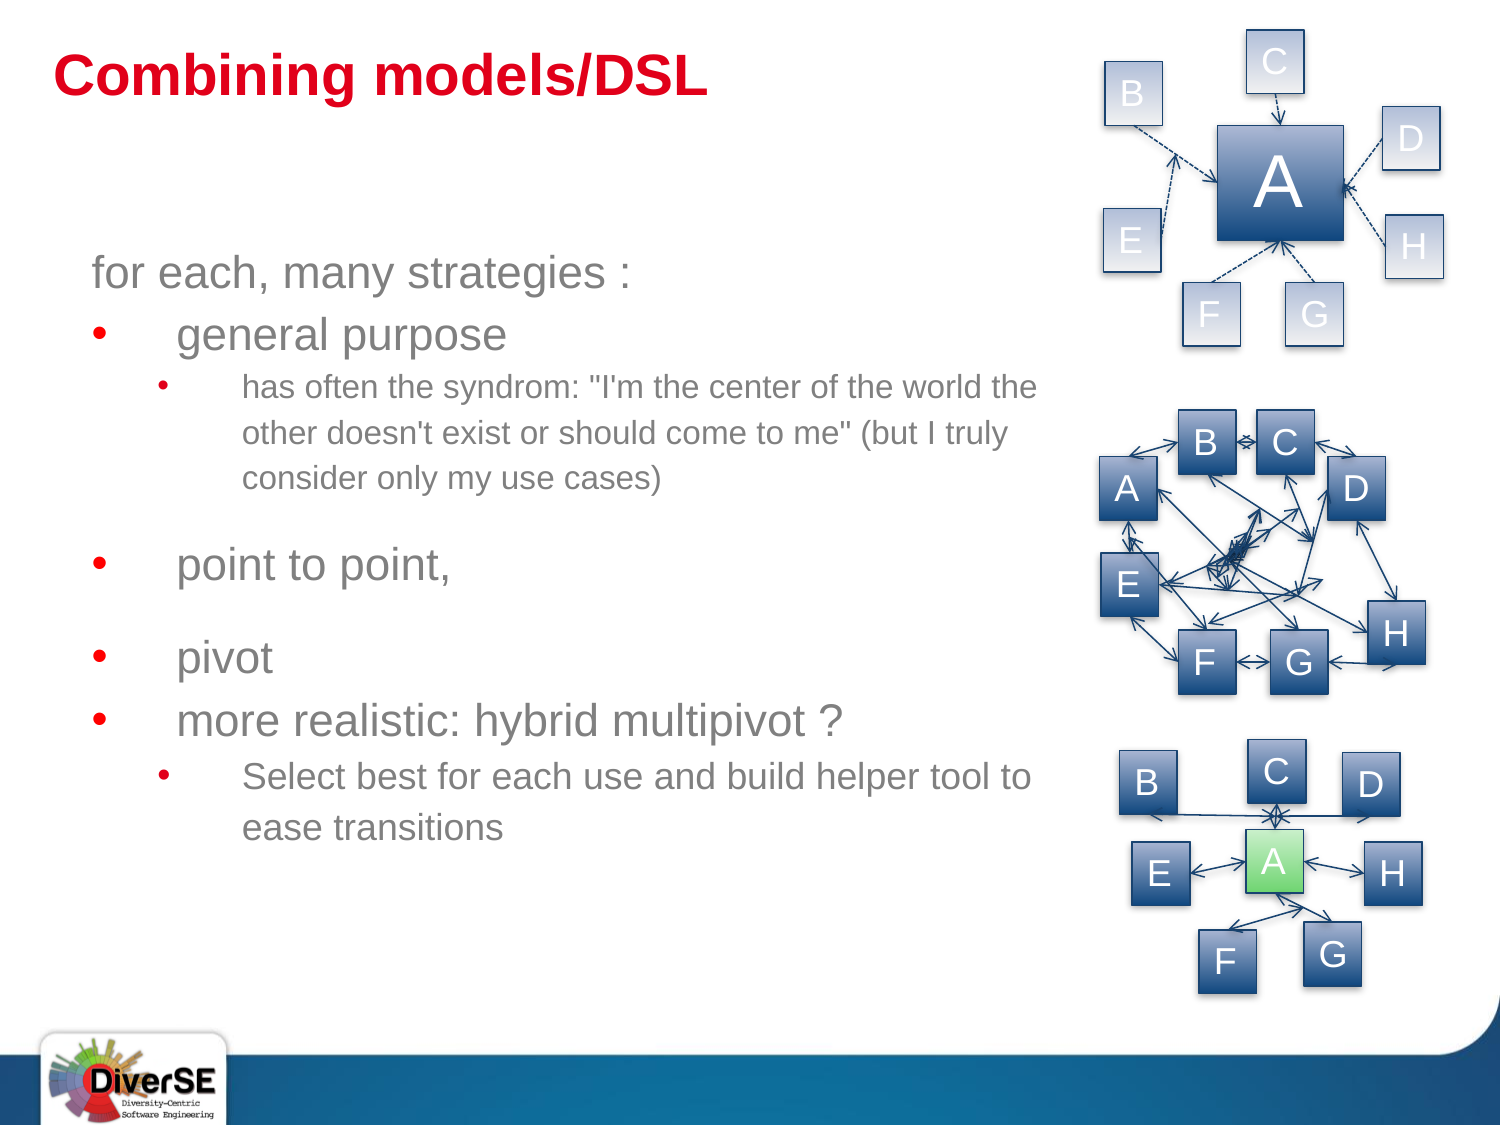

# Combining models/DSL
C
B
D
 A
for each, many strategies :
general purpose
has often the syndrom: "I'm the center of the world the other doesn't exist or should come to me" (but I truly consider only my use cases)
point to point,
pivot
more realistic: hybrid multipivot ?
Select best for each use and build helper tool to ease transitions
E
H
F
G
B
C
A
D
E
H
F
G
C
B
D
A
E
H
G
F